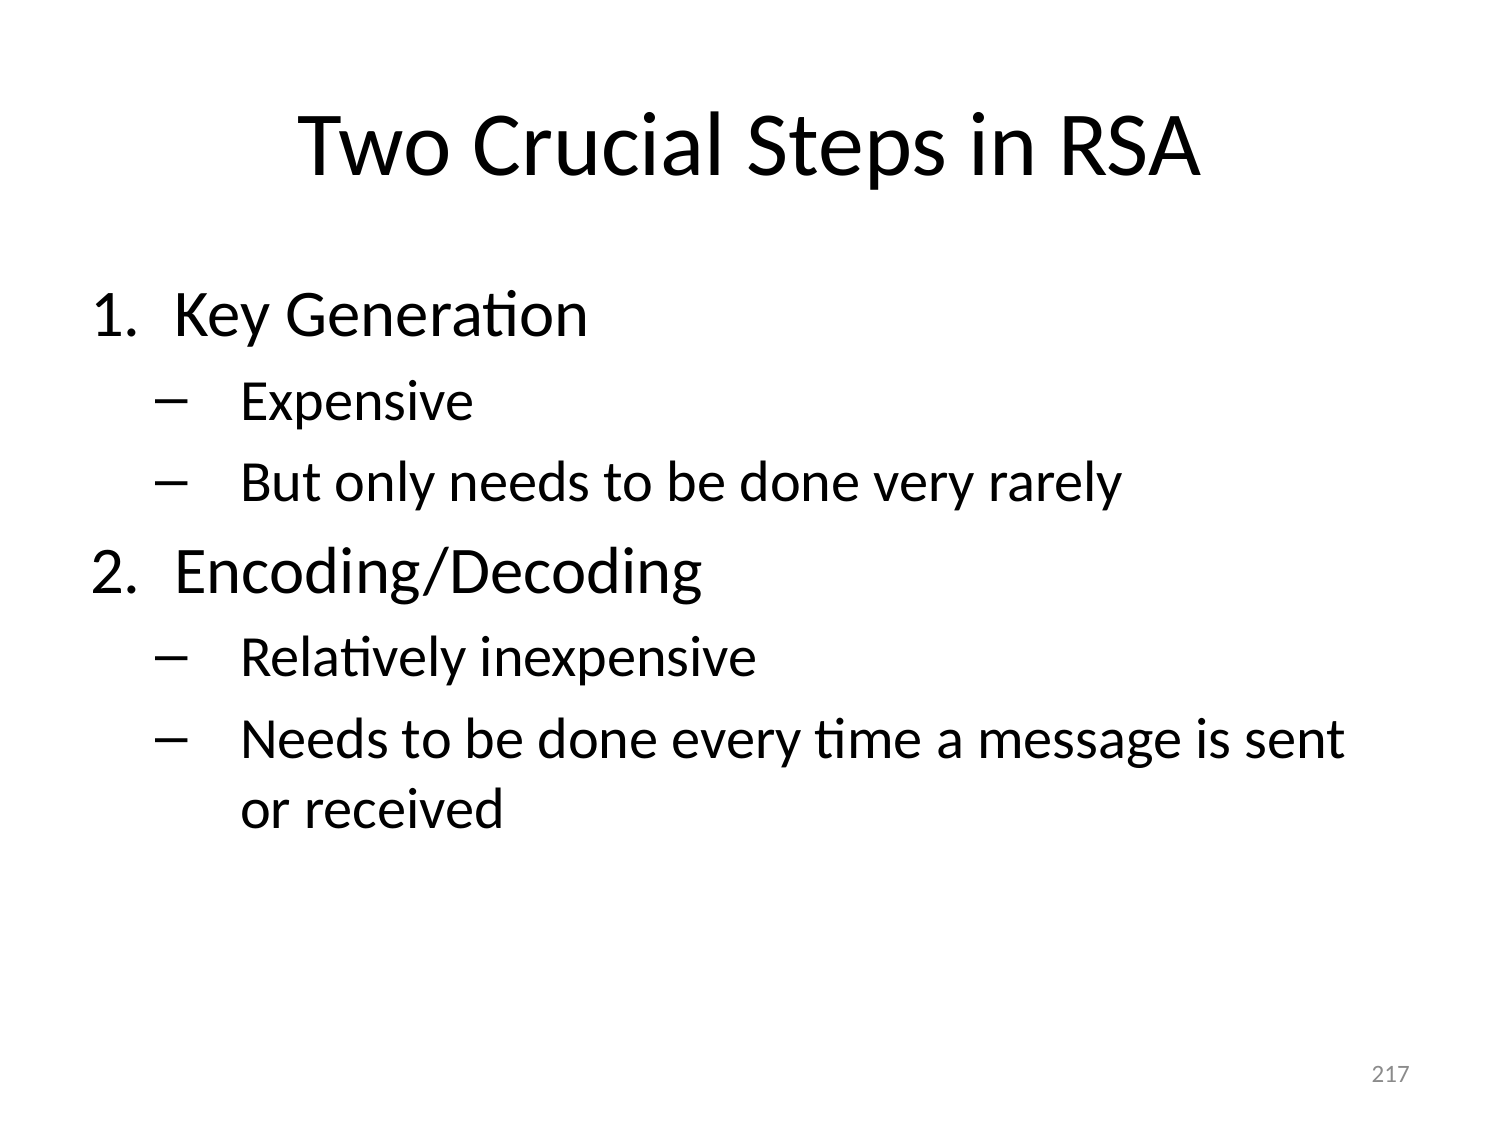

# Two Crucial Steps in RSA
Key Generation
Expensive
But only needs to be done very rarely
Encoding/Decoding
Relatively inexpensive
Needs to be done every time a message is sent or received
217